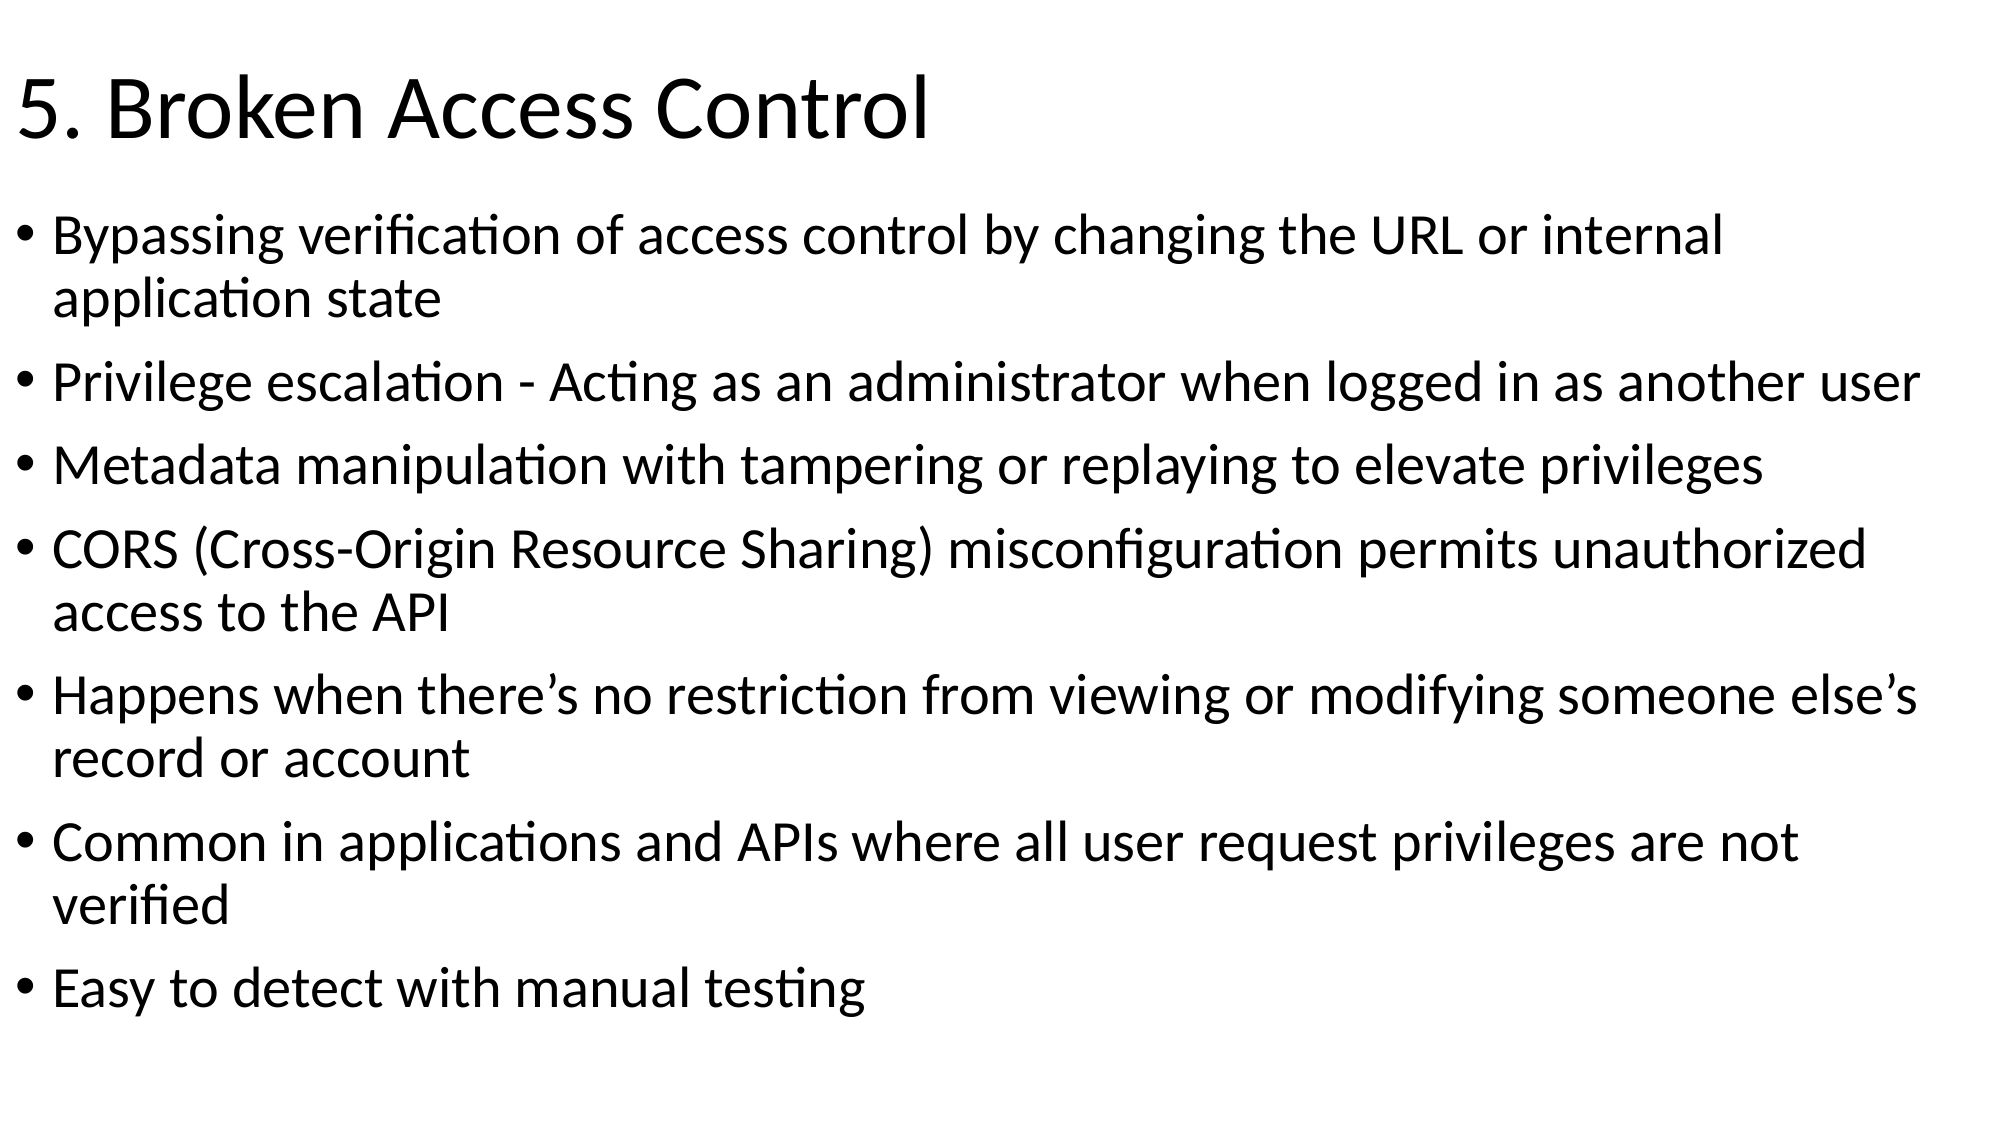

# 5. Broken Access Control
Bypassing verification of access control by changing the URL or internal application state
Privilege escalation - Acting as an administrator when logged in as another user
Metadata manipulation with tampering or replaying to elevate privileges
CORS (Cross-Origin Resource Sharing) misconfiguration permits unauthorized access to the API
Happens when there’s no restriction from viewing or modifying someone else’s record or account
Common in applications and APIs where all user request privileges are not verified
Easy to detect with manual testing